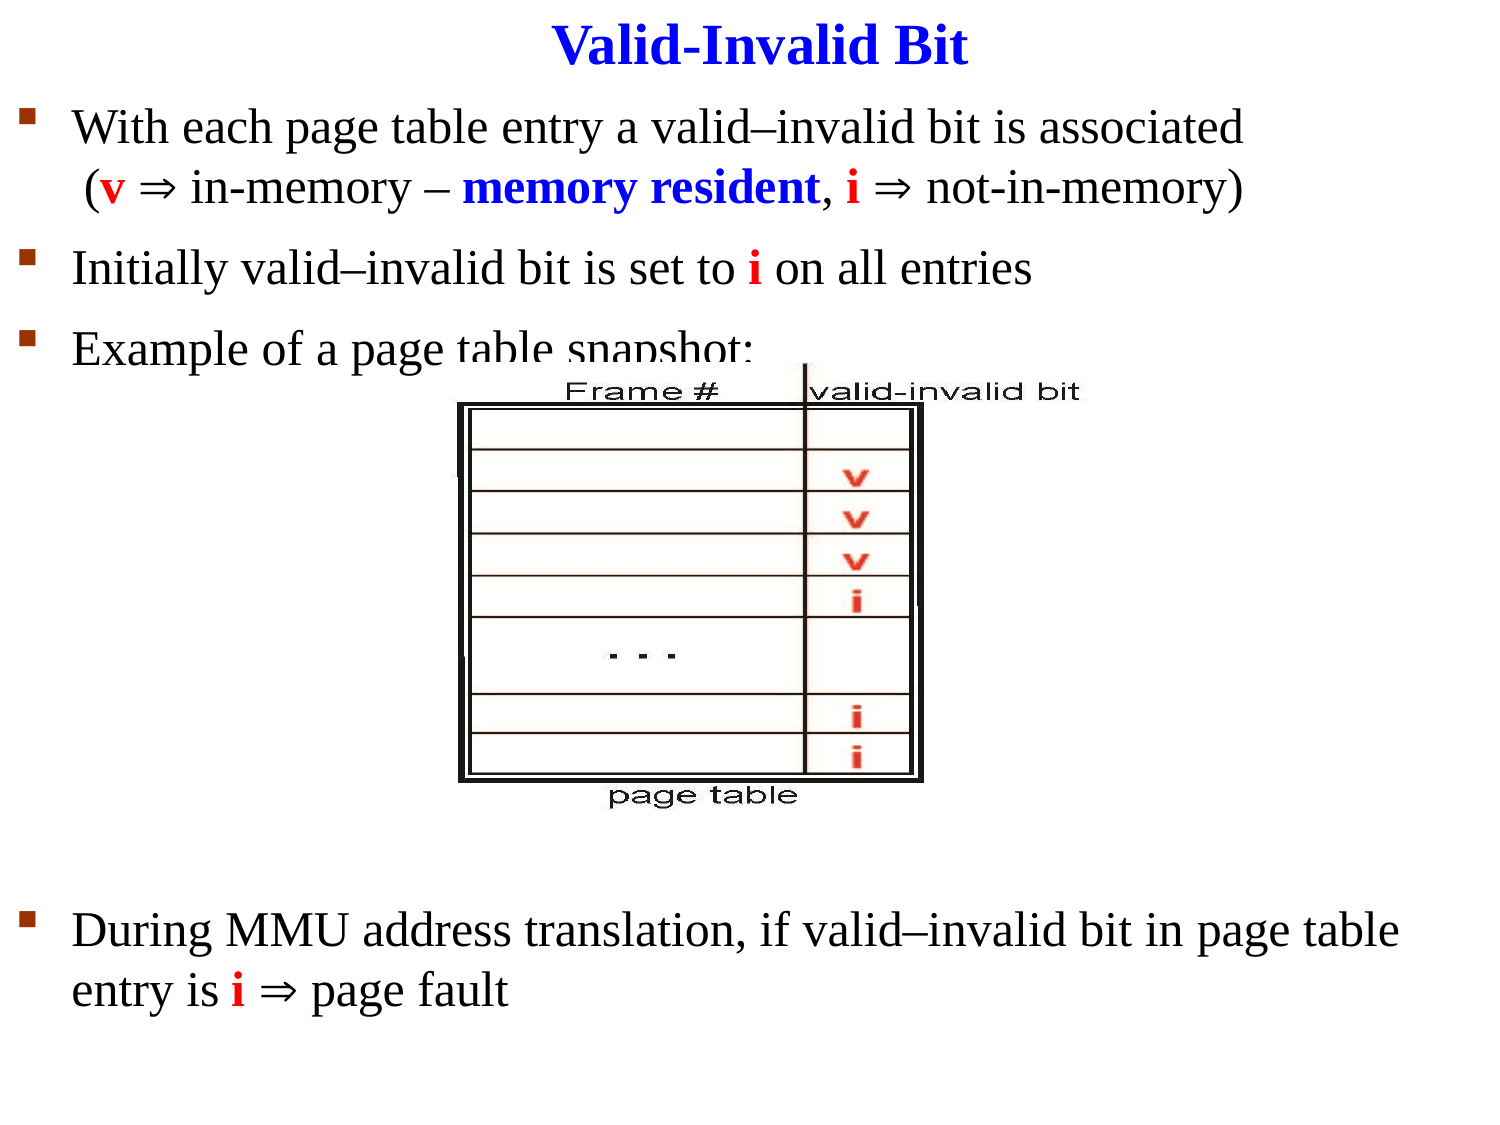

# Valid-Invalid Bit
With each page table entry a valid–invalid bit is associated  (v ⇒ in-memory – memory resident, i ⇒ not-in-memory)
Initially valid–invalid bit is set to i on all entries
Example of a page table snapshot:

During MMU address translation, if valid–invalid bit in page table
entry is i ⇒ page fault